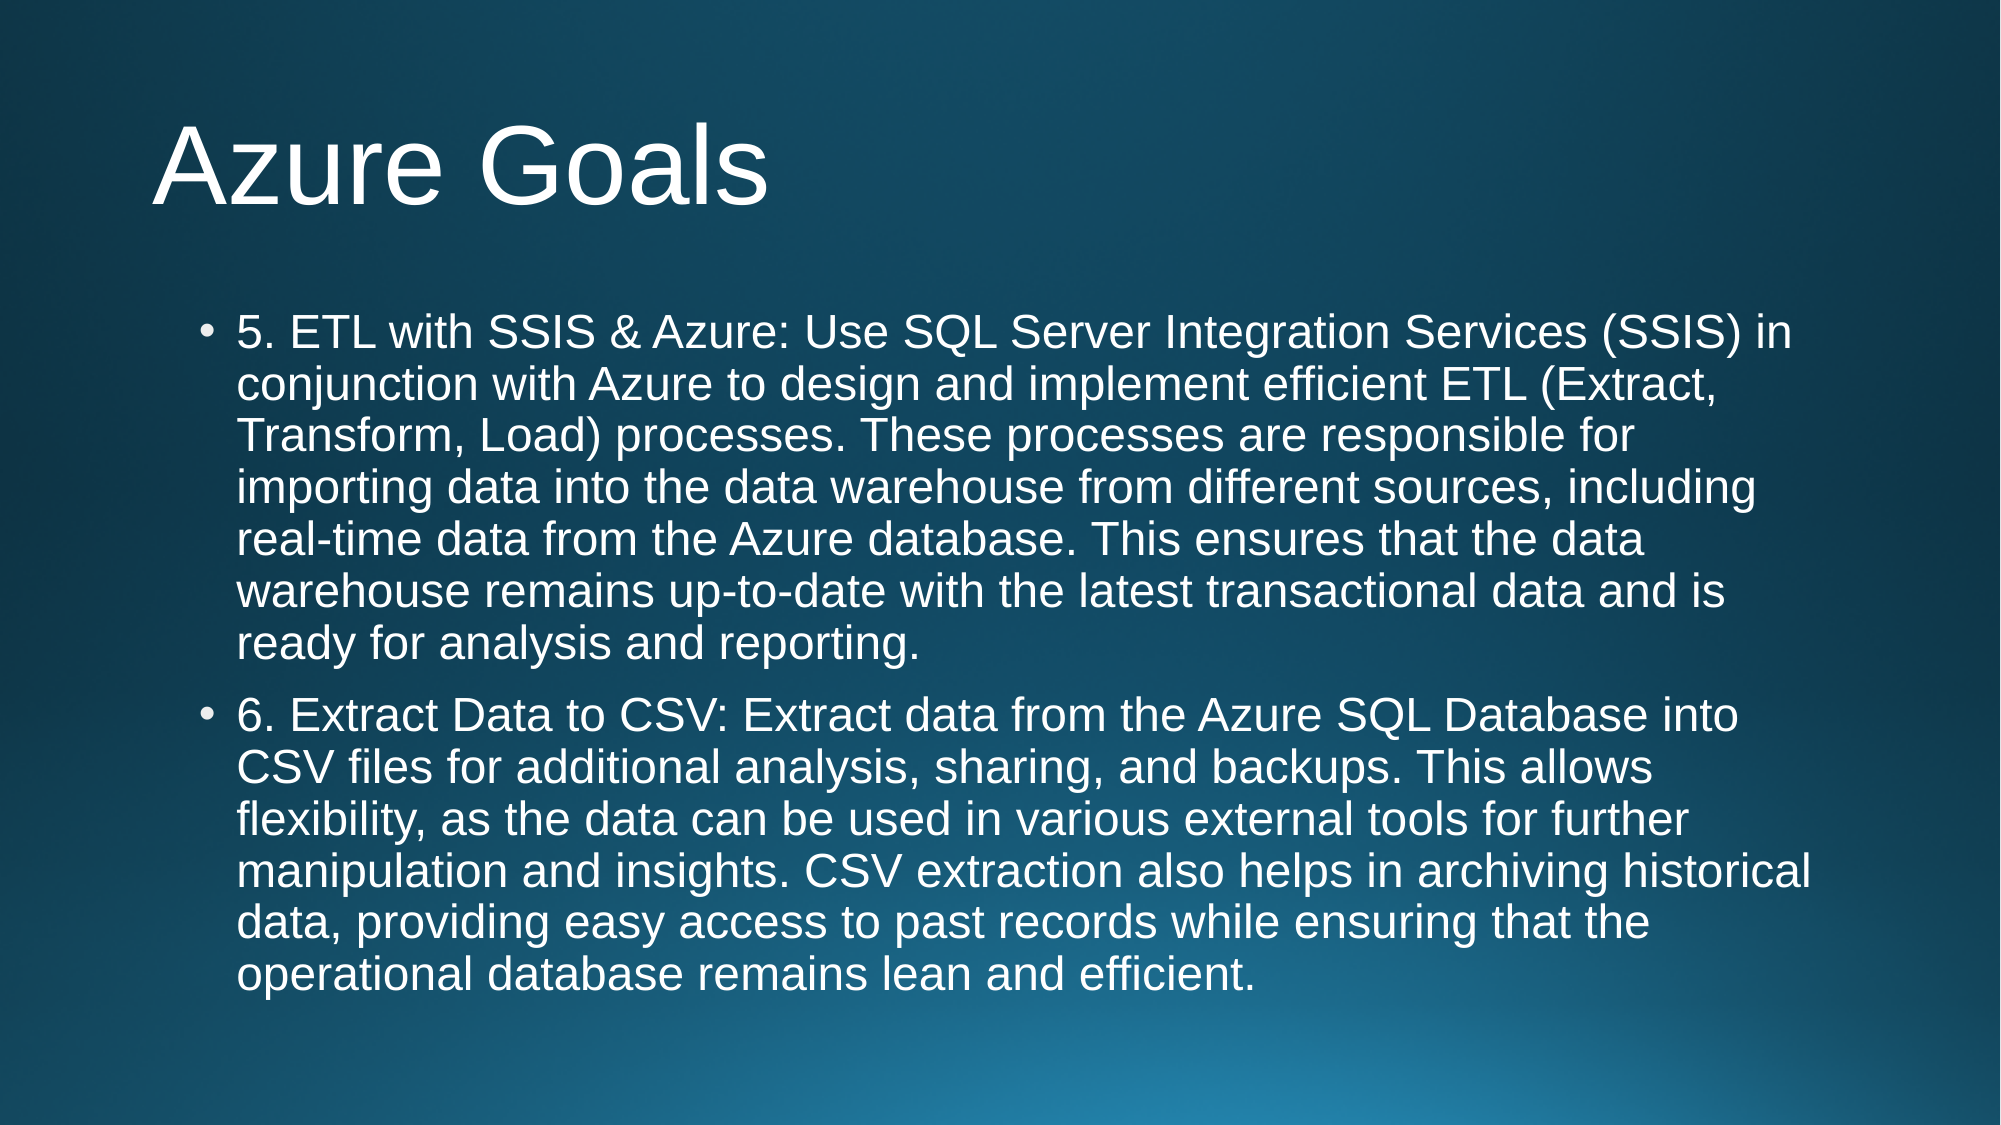

# Azure Goals
5. ETL with SSIS & Azure: Use SQL Server Integration Services (SSIS) in conjunction with Azure to design and implement efficient ETL (Extract, Transform, Load) processes. These processes are responsible for importing data into the data warehouse from different sources, including real-time data from the Azure database. This ensures that the data warehouse remains up-to-date with the latest transactional data and is ready for analysis and reporting.
6. Extract Data to CSV: Extract data from the Azure SQL Database into CSV files for additional analysis, sharing, and backups. This allows flexibility, as the data can be used in various external tools for further manipulation and insights. CSV extraction also helps in archiving historical data, providing easy access to past records while ensuring that the operational database remains lean and efficient.